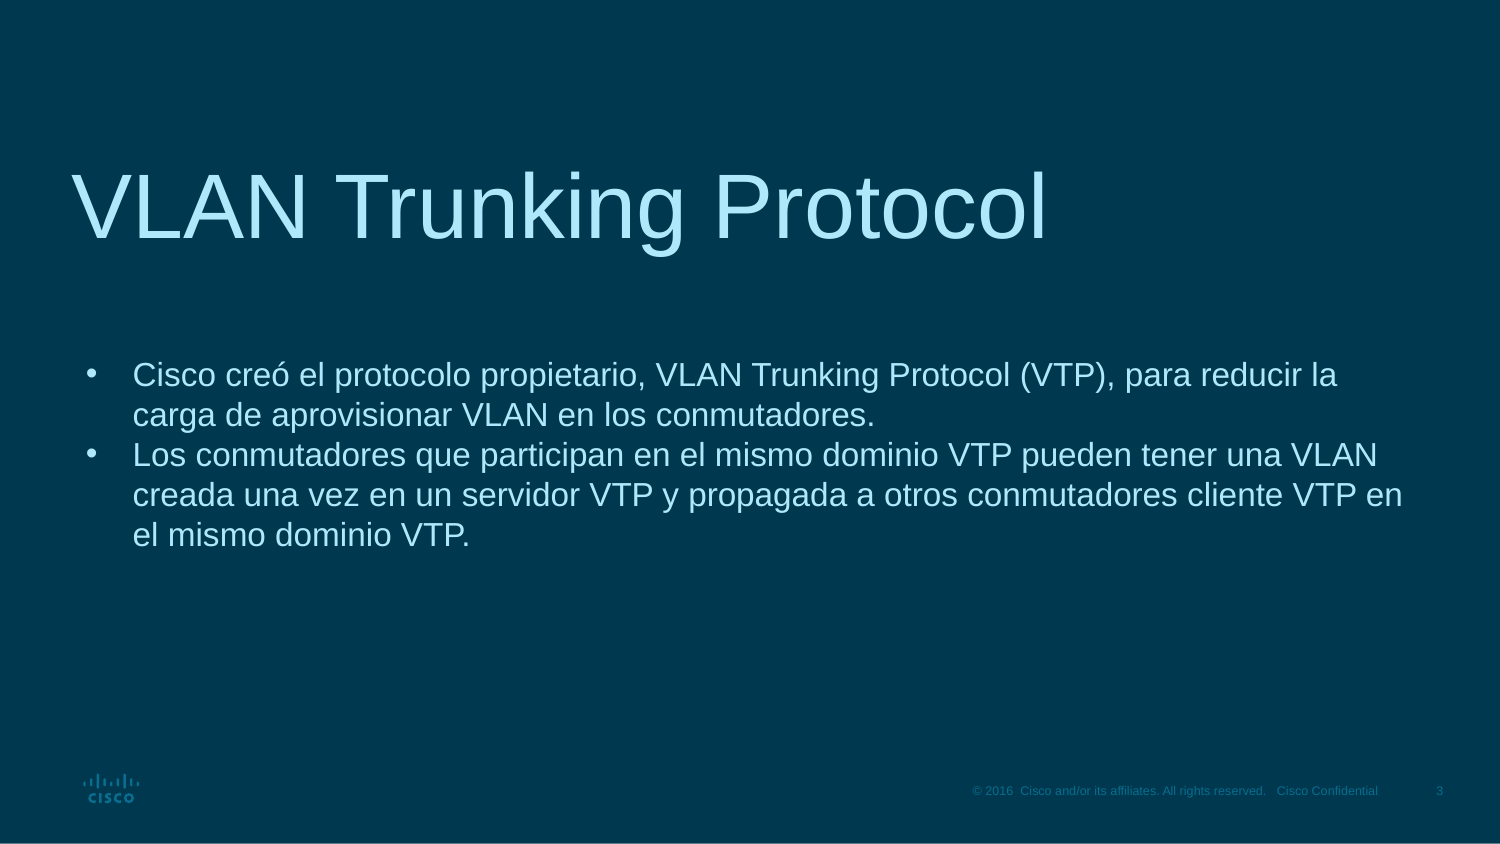

# VLAN Trunking Protocol
Cisco creó el protocolo propietario, VLAN Trunking Protocol (VTP), para reducir la carga de aprovisionar VLAN en los conmutadores.
Los conmutadores que participan en el mismo dominio VTP pueden tener una VLAN creada una vez en un servidor VTP y propagada a otros conmutadores cliente VTP en el mismo dominio VTP.